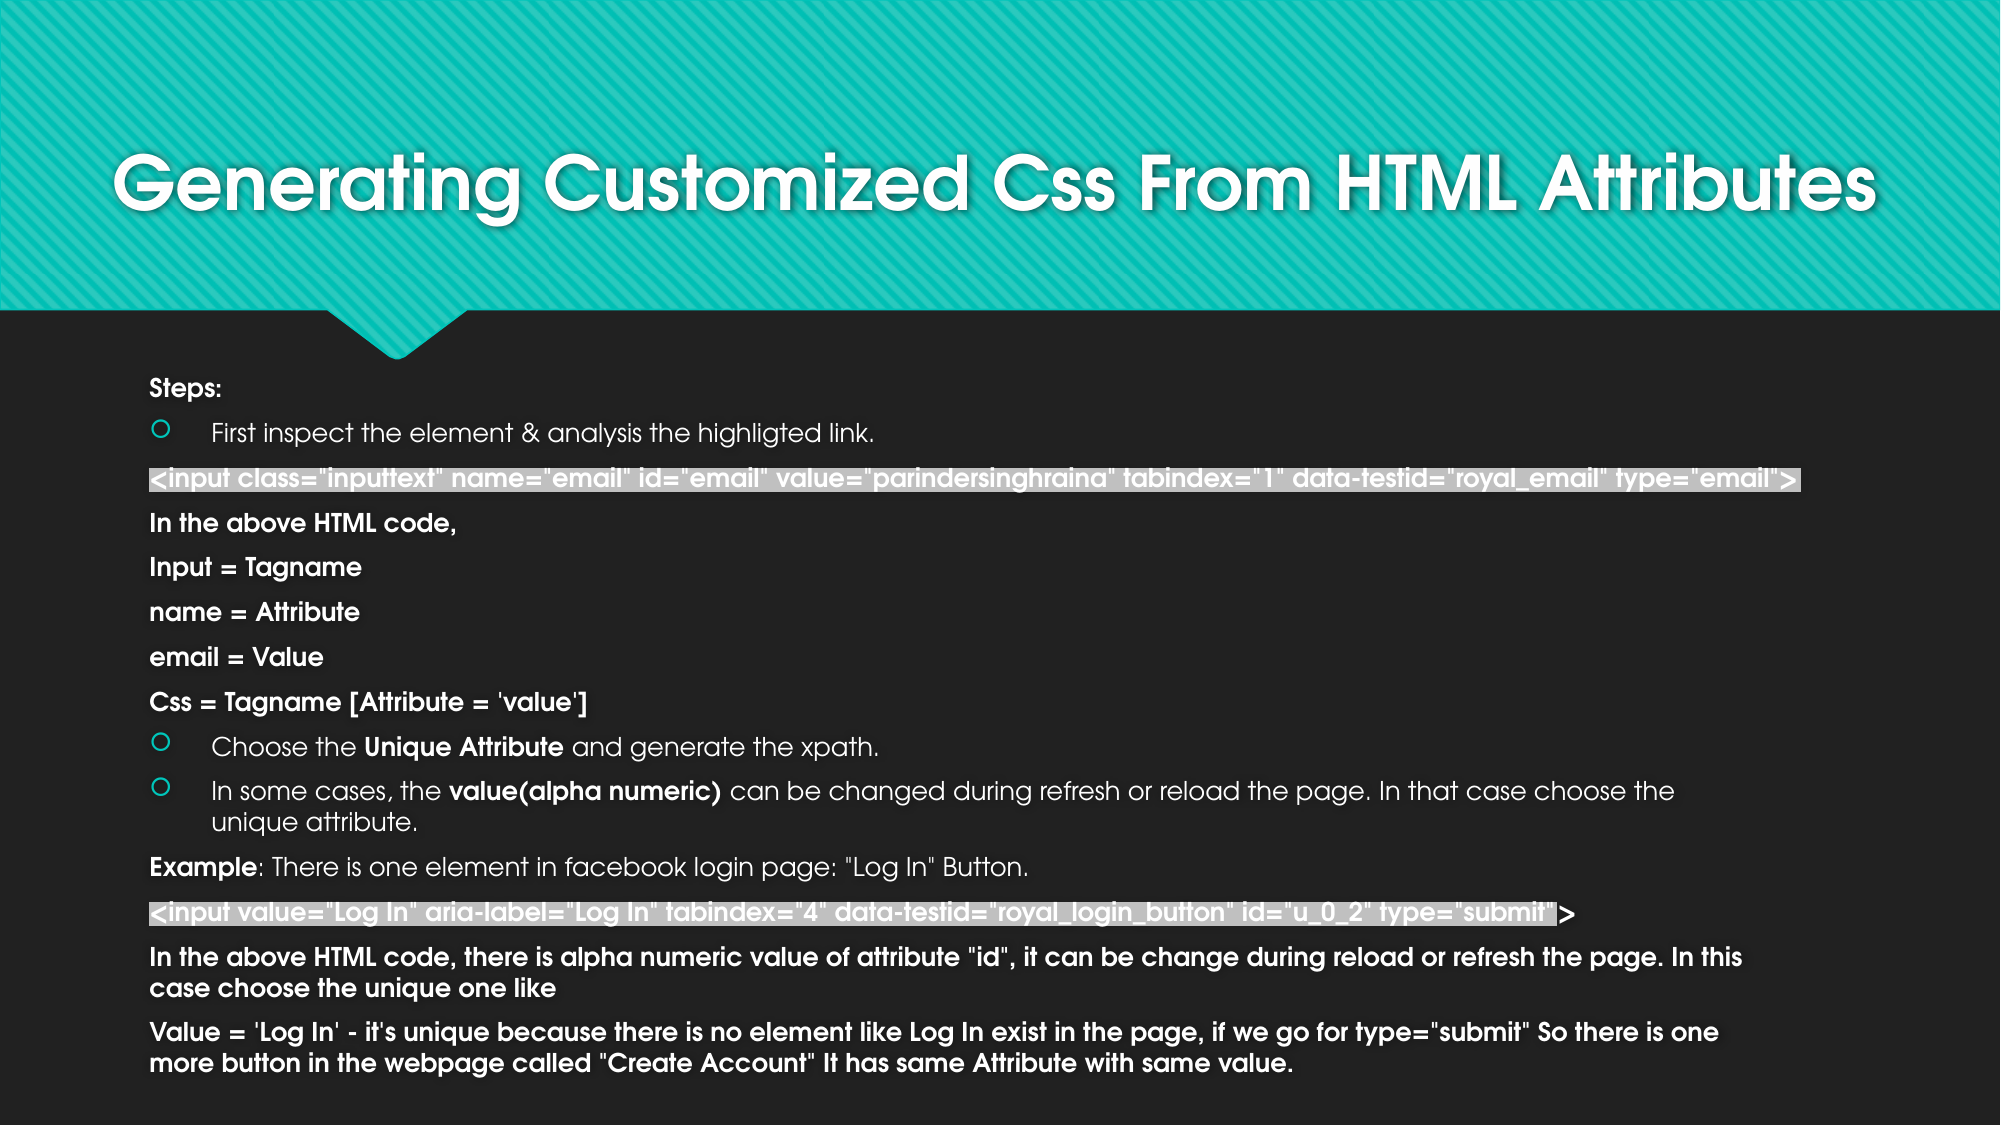

# Generating Customized Css From HTML Attributes
Steps:
First inspect the element & analysis the highligted link.
<input class="inputtext" name="email" id="email" value="parindersinghraina" tabindex="1" data-testid="royal_email" type="email">
In the above HTML code,
Input = Tagname
name = Attribute
email = Value
Css = Tagname [Attribute = 'value']
Choose the Unique Attribute and generate the xpath.
In some cases, the value(alpha numeric) can be changed during refresh or reload the page. In that case choose the unique attribute.
Example: There is one element in facebook login page: "Log In" Button.
<input value="Log In" aria-label="Log In" tabindex="4" data-testid="royal_login_button" id="u_0_2" type="submit">
In the above HTML code, there is alpha numeric value of attribute "id", it can be change during reload or refresh the page. In this case choose the unique one like
Value = 'Log In' - it's unique because there is no element like Log In exist in the page, if we go for type="submit" So there is one more button in the webpage called "Create Account" It has same Attribute with same value.